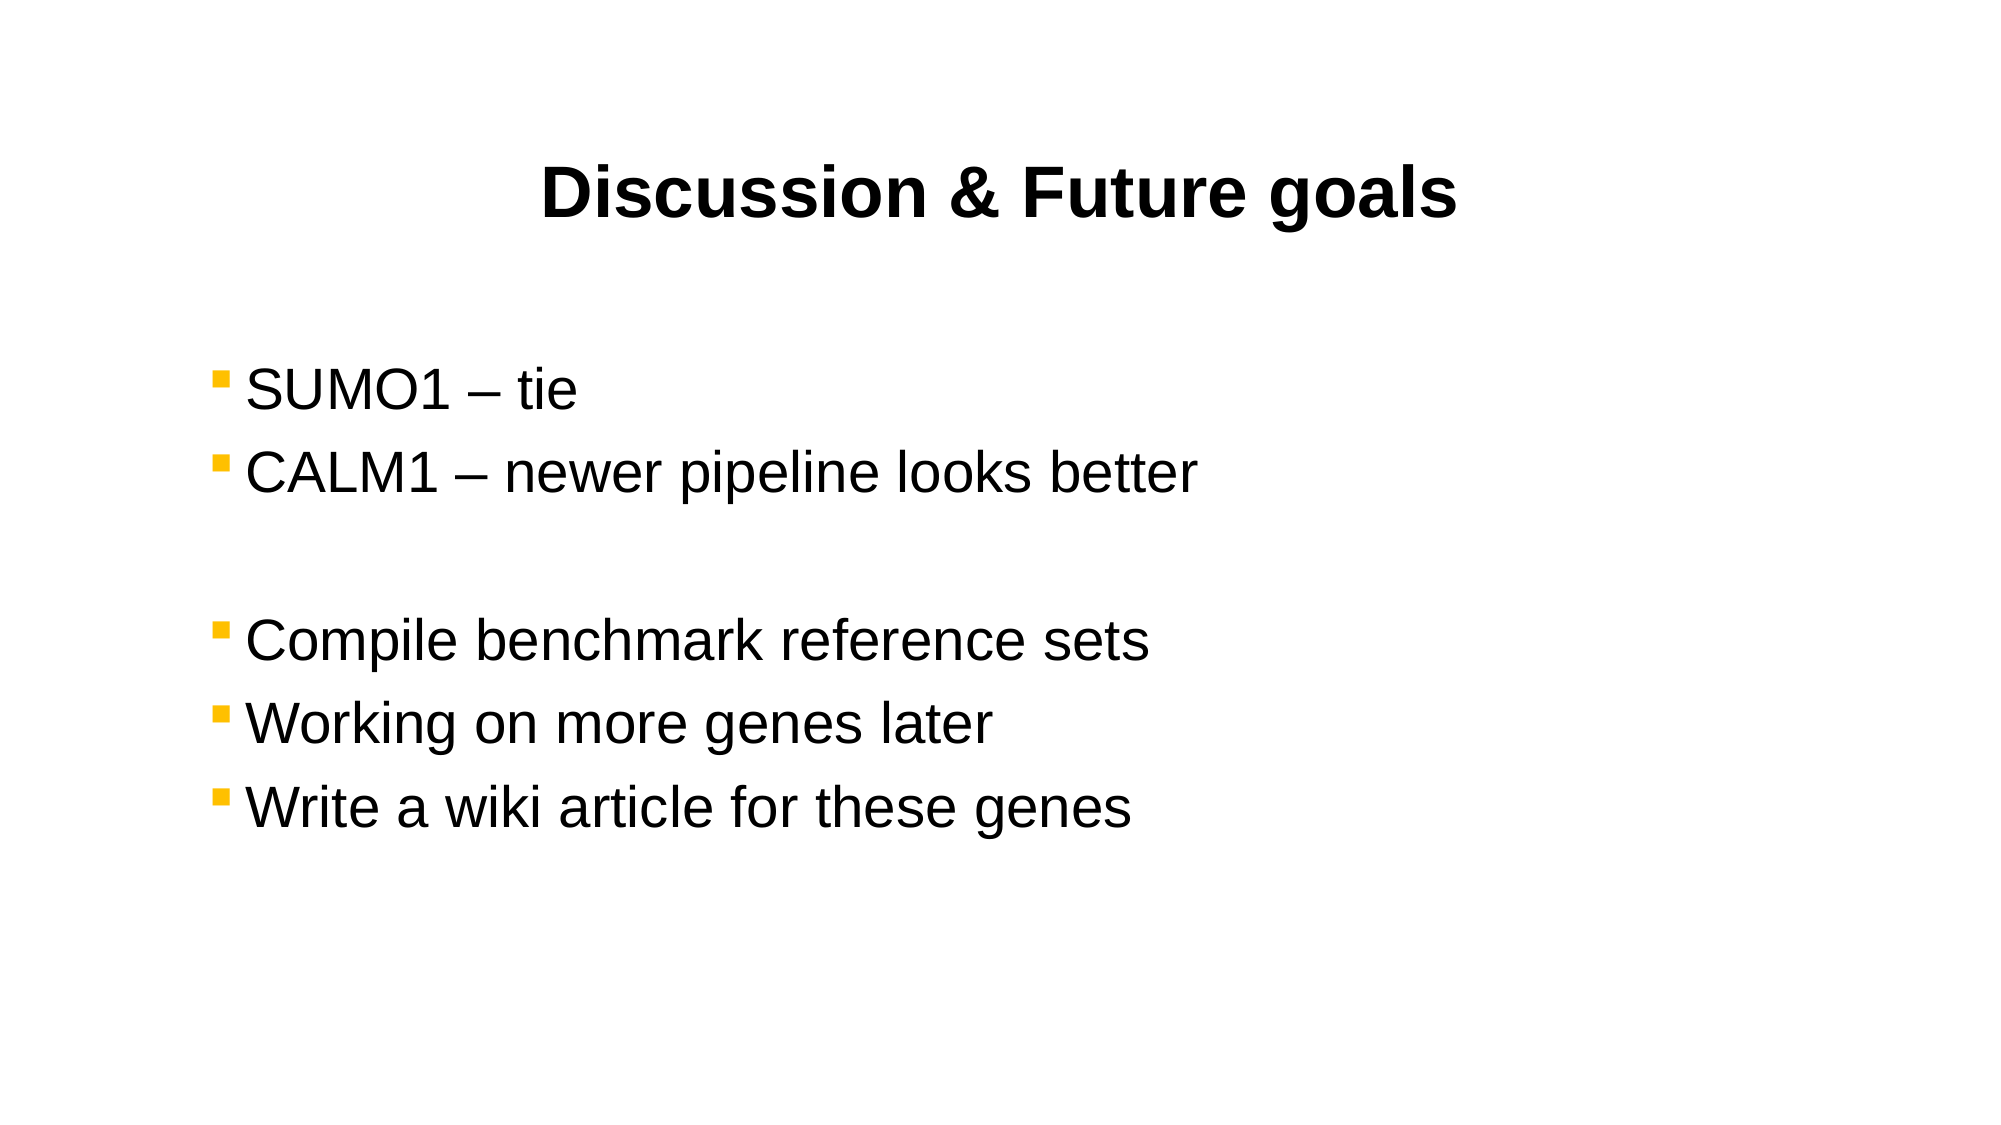

# Discussion & Future goals
SUMO1 – tie
CALM1 – newer pipeline looks better

Compile benchmark reference sets
Working on more genes later
Write a wiki article for these genes